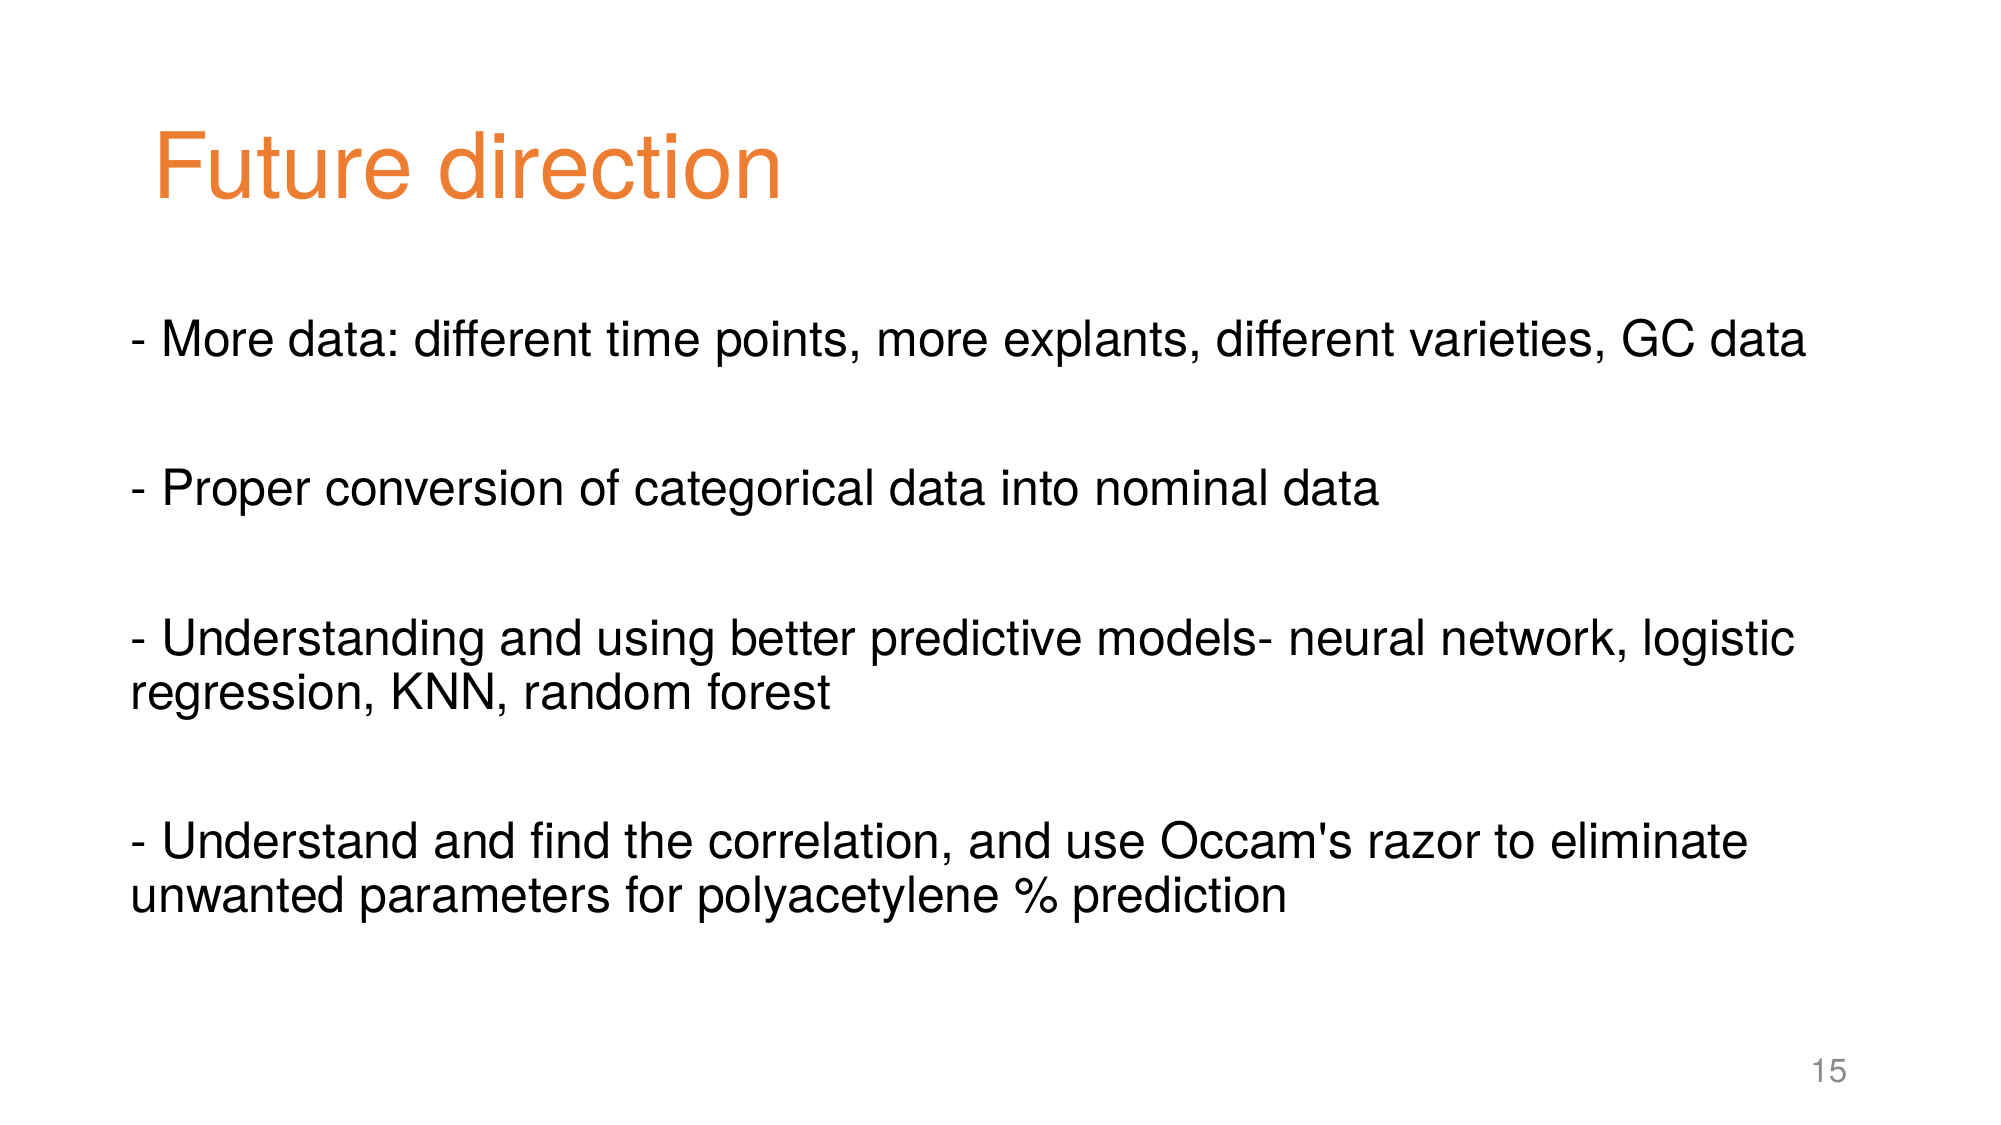

# Future direction
- More data: different time points, more explants, different varieties, GC data

- Proper conversion of categorical data into nominal data

- Understanding and using better predictive models- neural network, logistic regression, KNN, random forest

- Understand and find the correlation, and use Occam's razor to eliminate unwanted parameters for polyacetylene % prediction

15